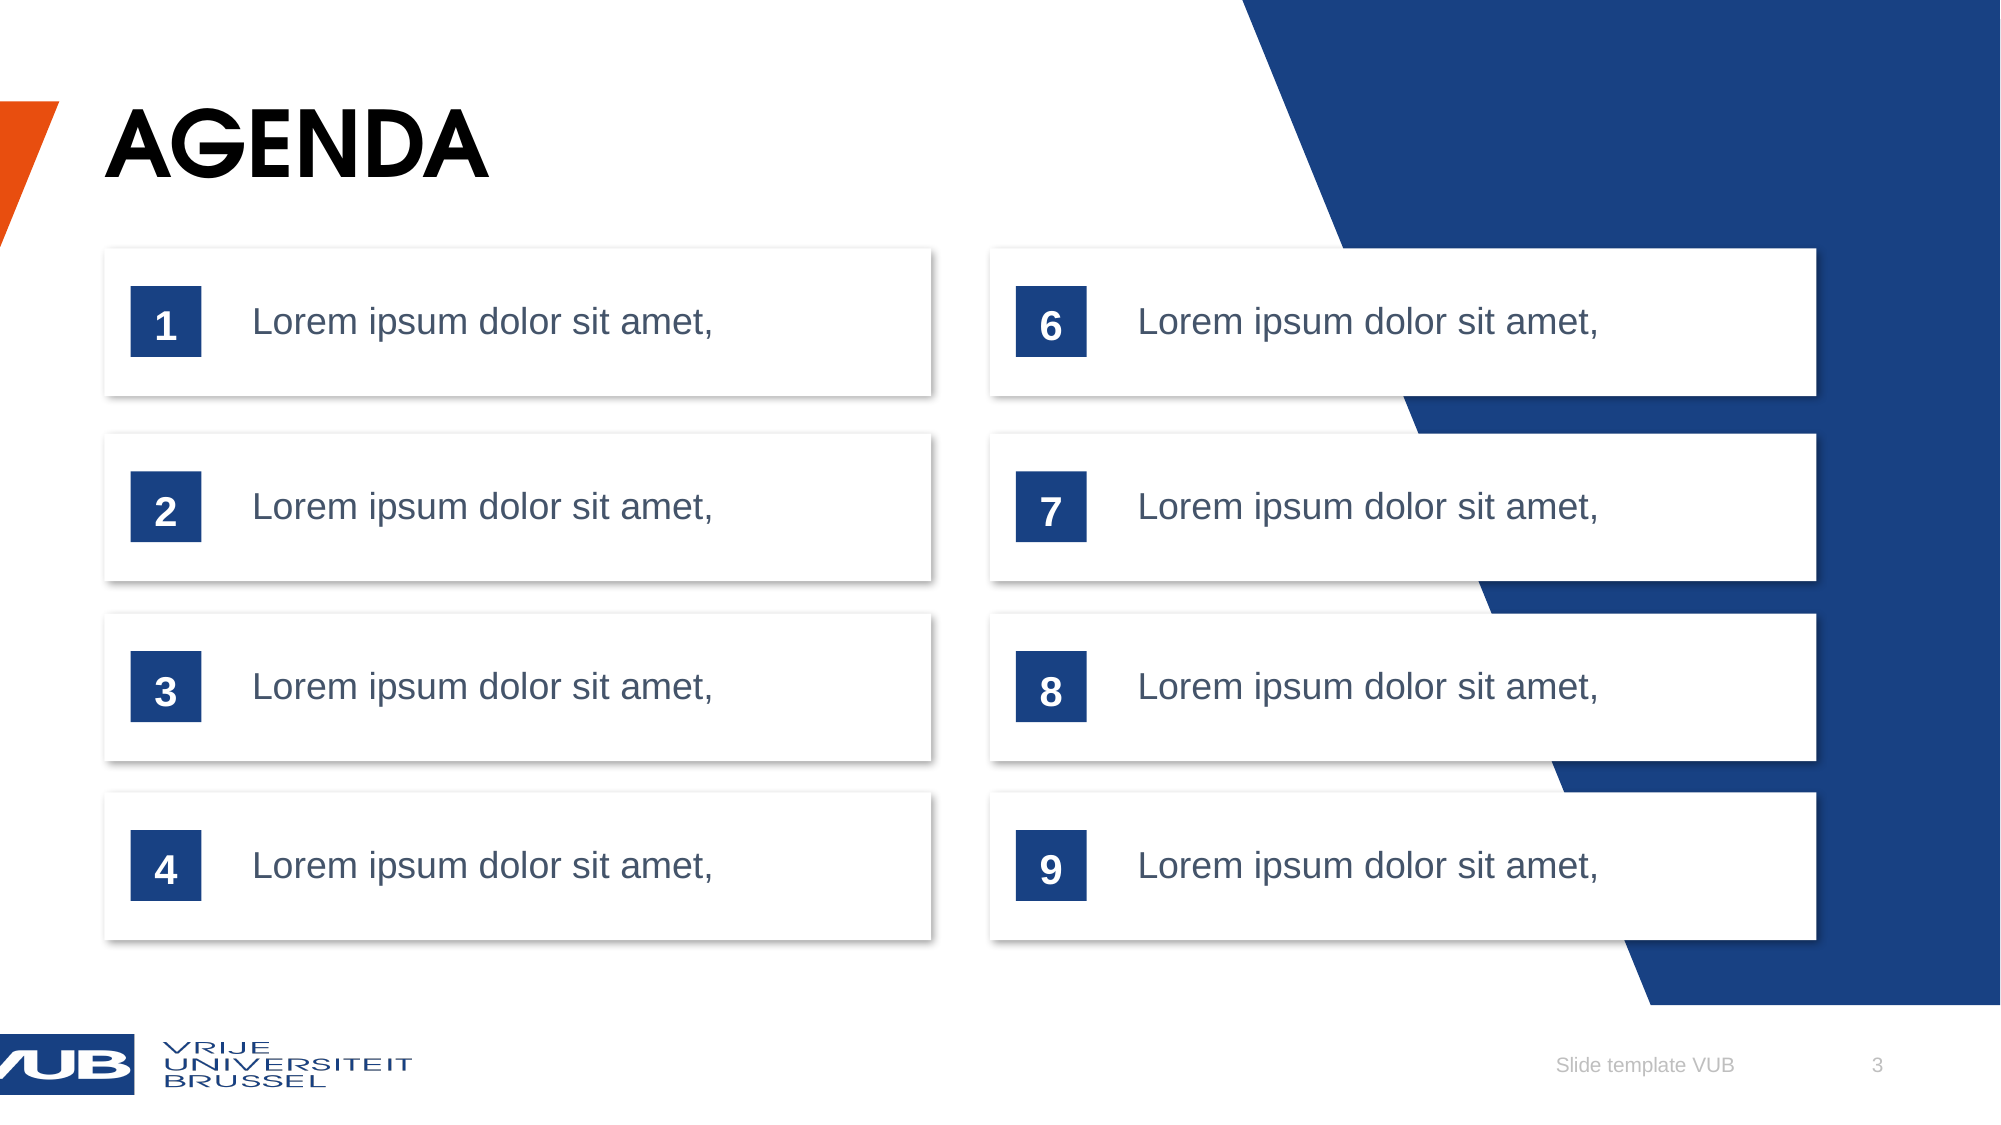

Lorem ipsum dolor sit amet,
Lorem ipsum dolor sit amet,
1
6

Lorem ipsum dolor sit amet,
Lorem ipsum dolor sit amet,
2
7
Lorem ipsum dolor sit amet,

Lorem ipsum dolor sit amet,

3
8

Lorem ipsum dolor sit amet,
Lorem ipsum dolor sit amet,
4
9
06/09/2024
Slide template VUB
3